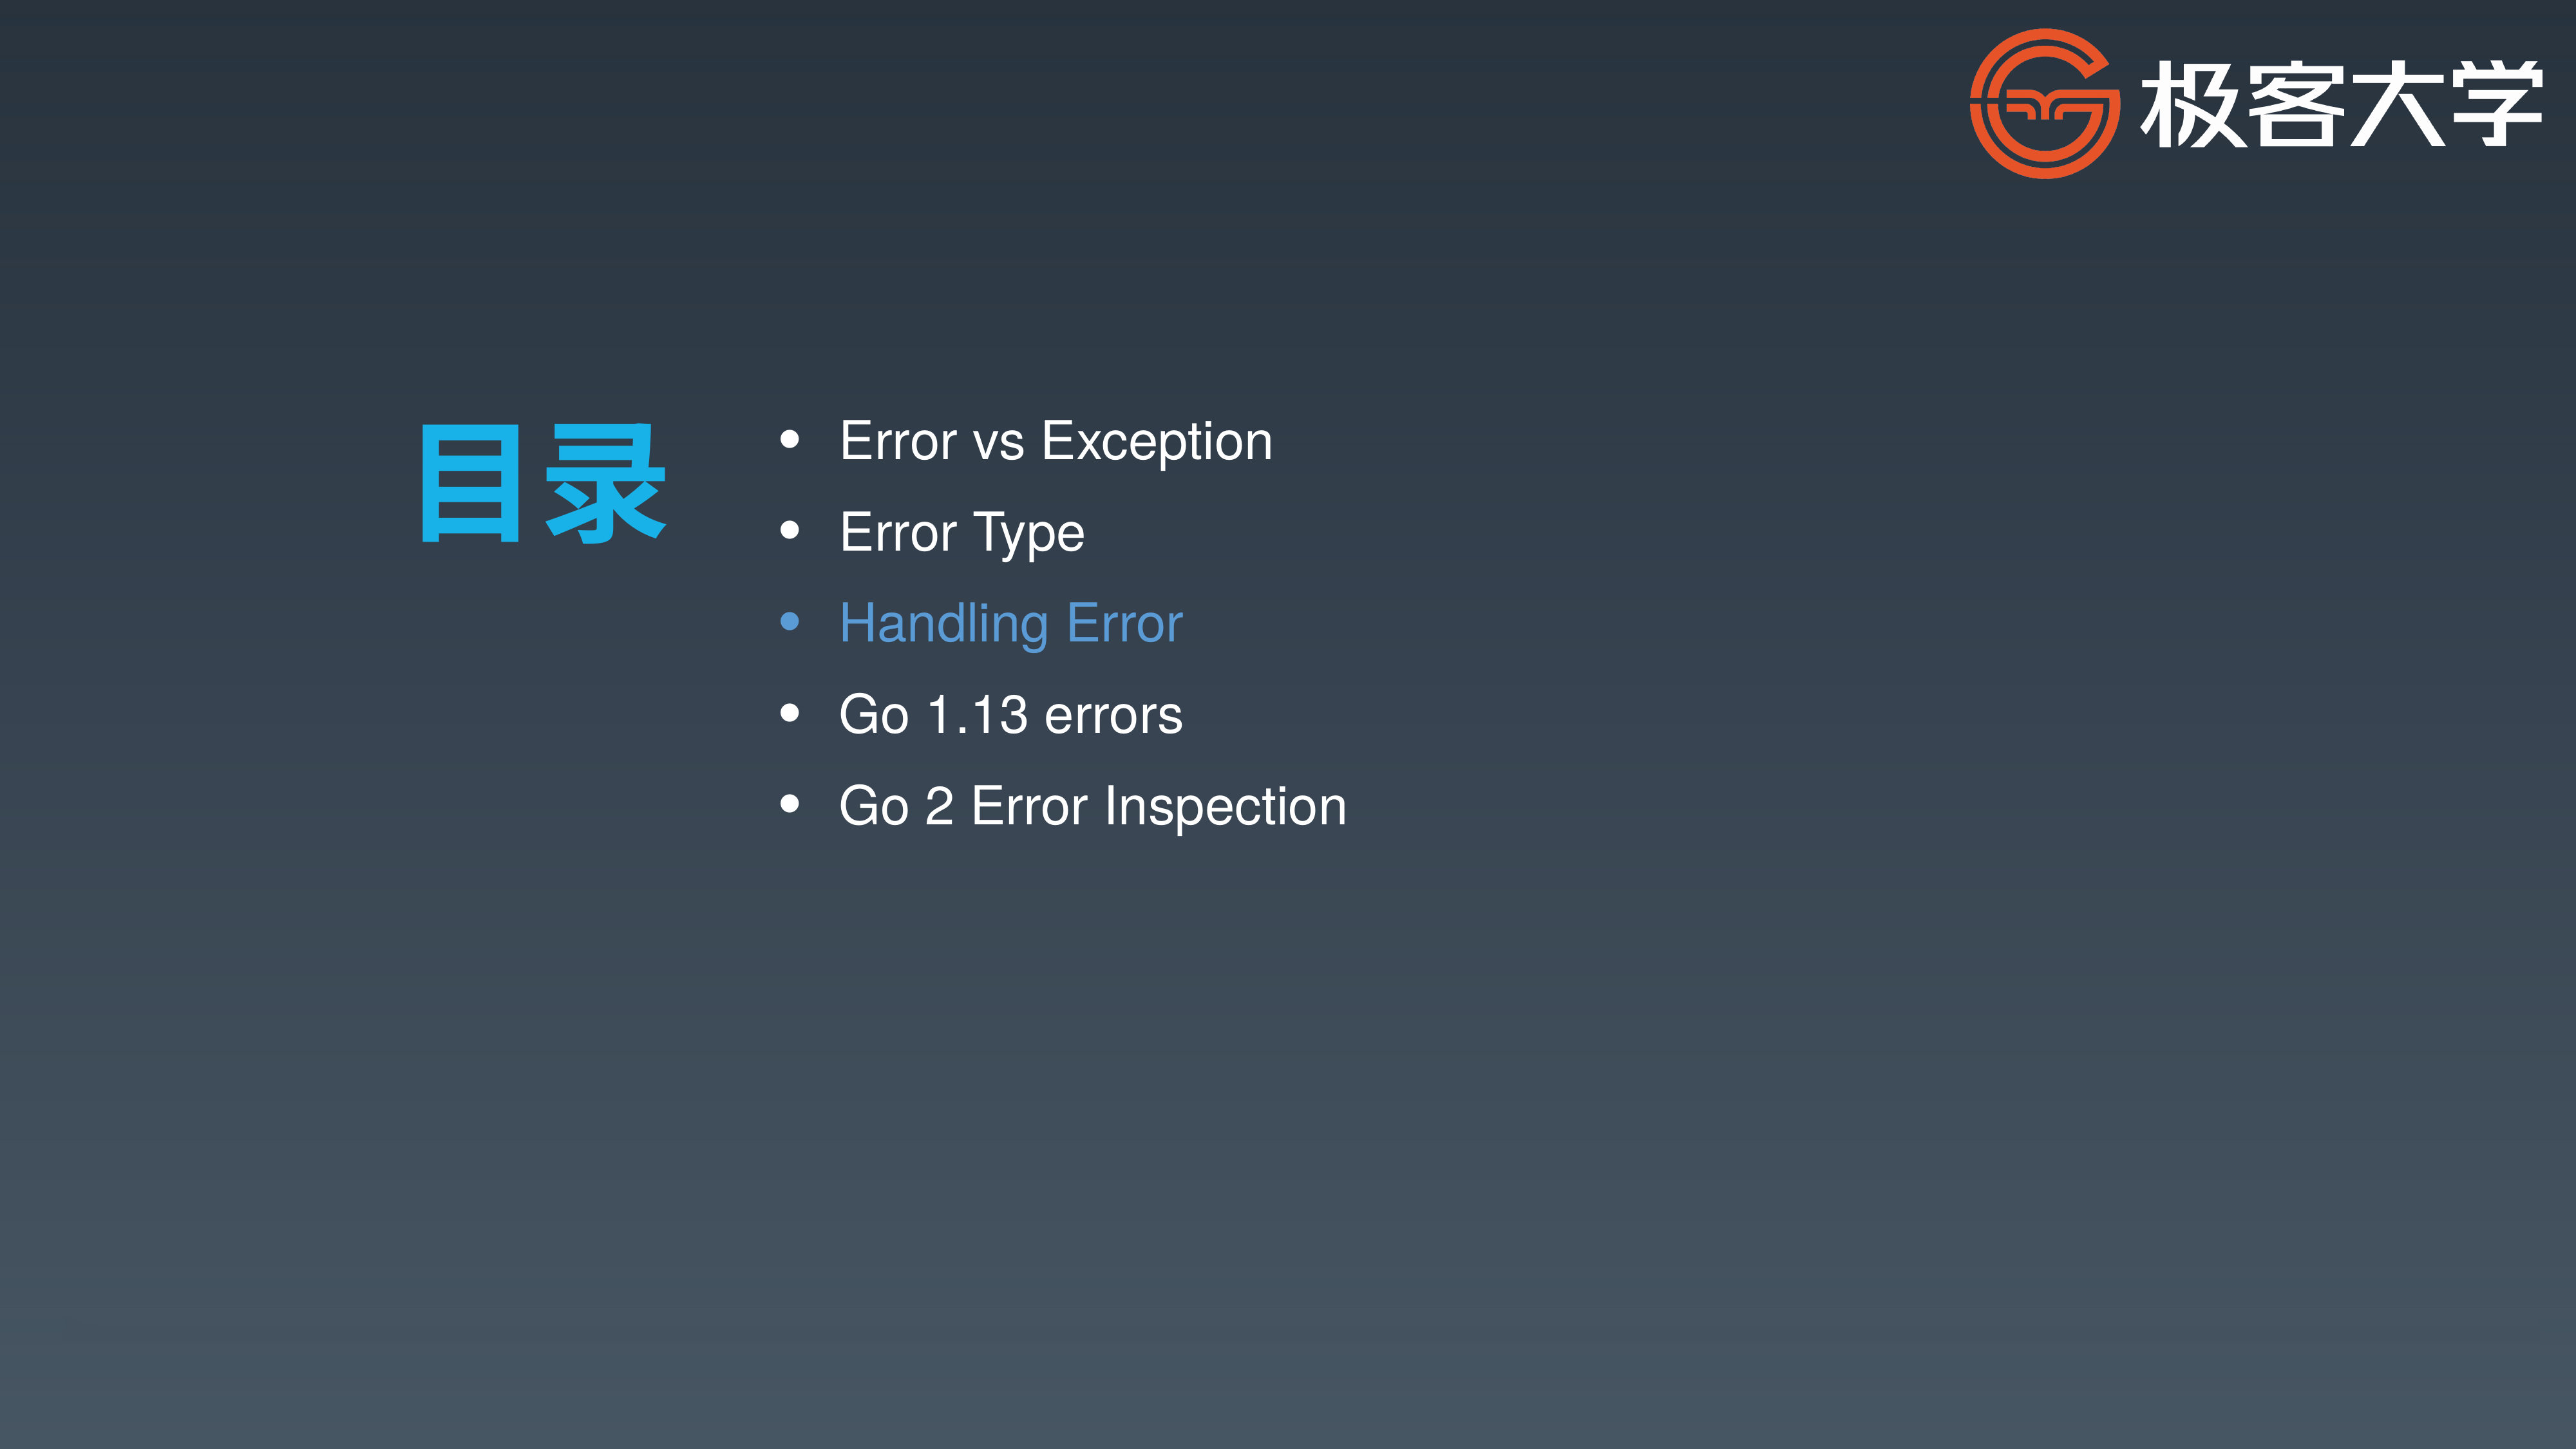

Error vs Exception
Error Type
Handling Error
Go 1.13 errors
Go 2 Error Inspection